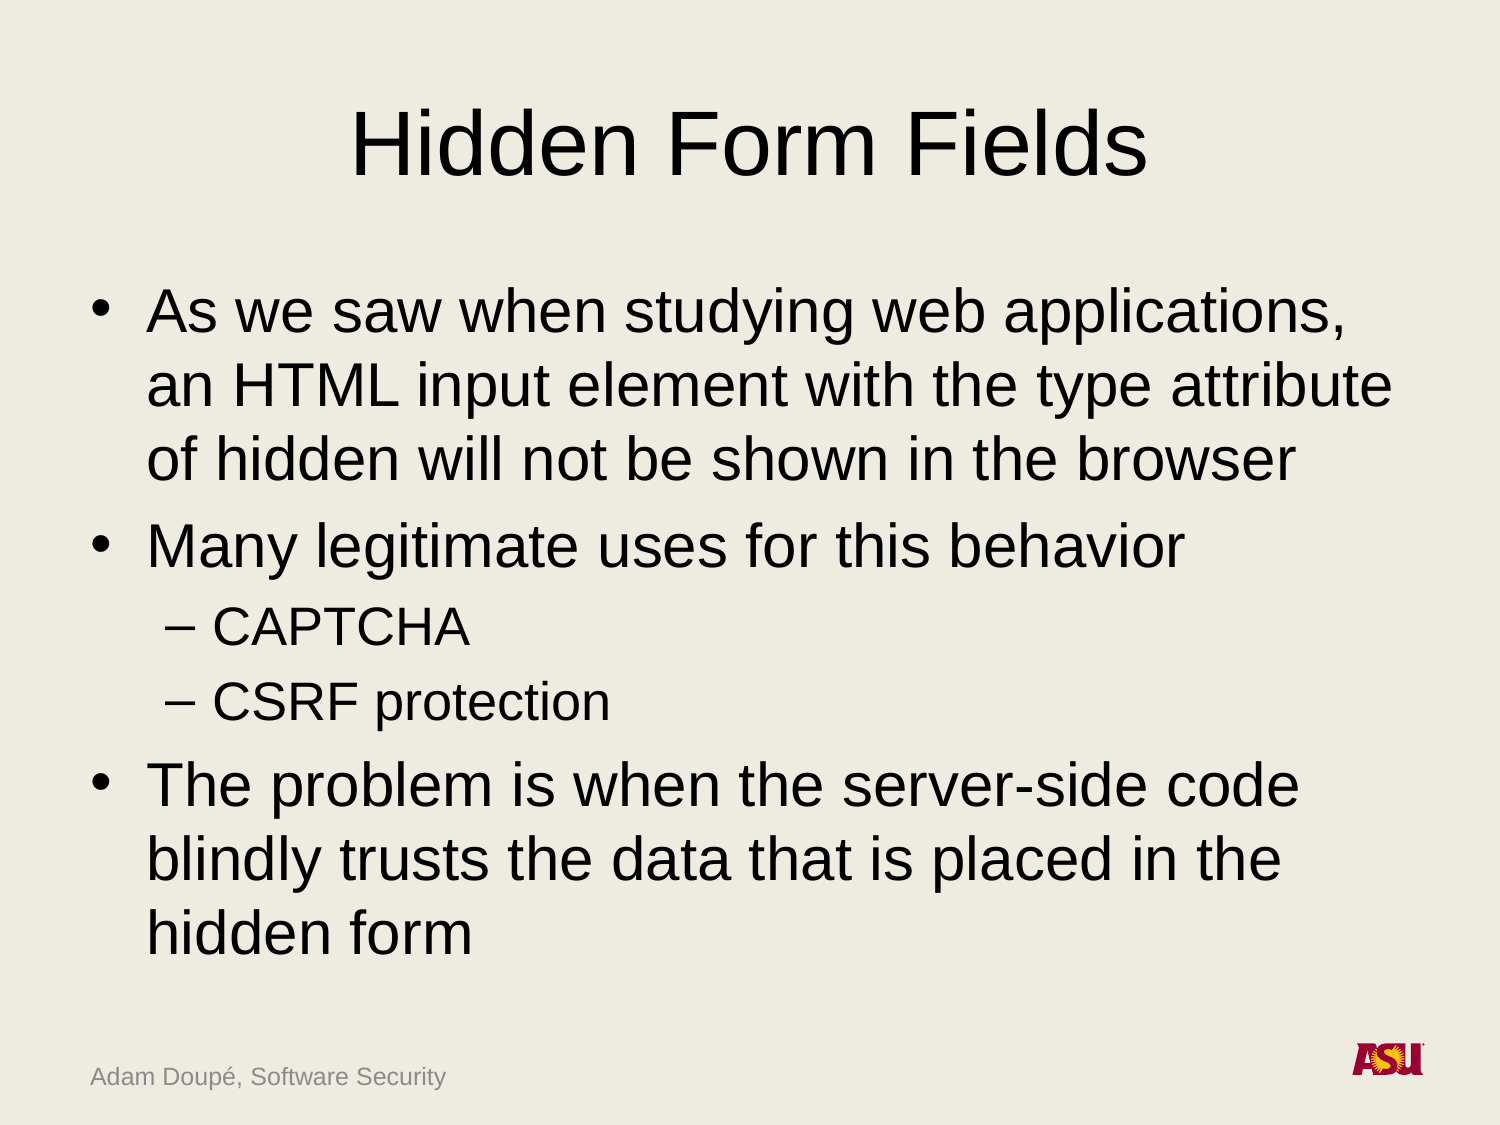

# Hidden Form Fields
As we saw when studying web applications, an HTML input element with the type attribute of hidden will not be shown in the browser
Many legitimate uses for this behavior
CAPTCHA
CSRF protection
The problem is when the server-side code blindly trusts the data that is placed in the hidden form